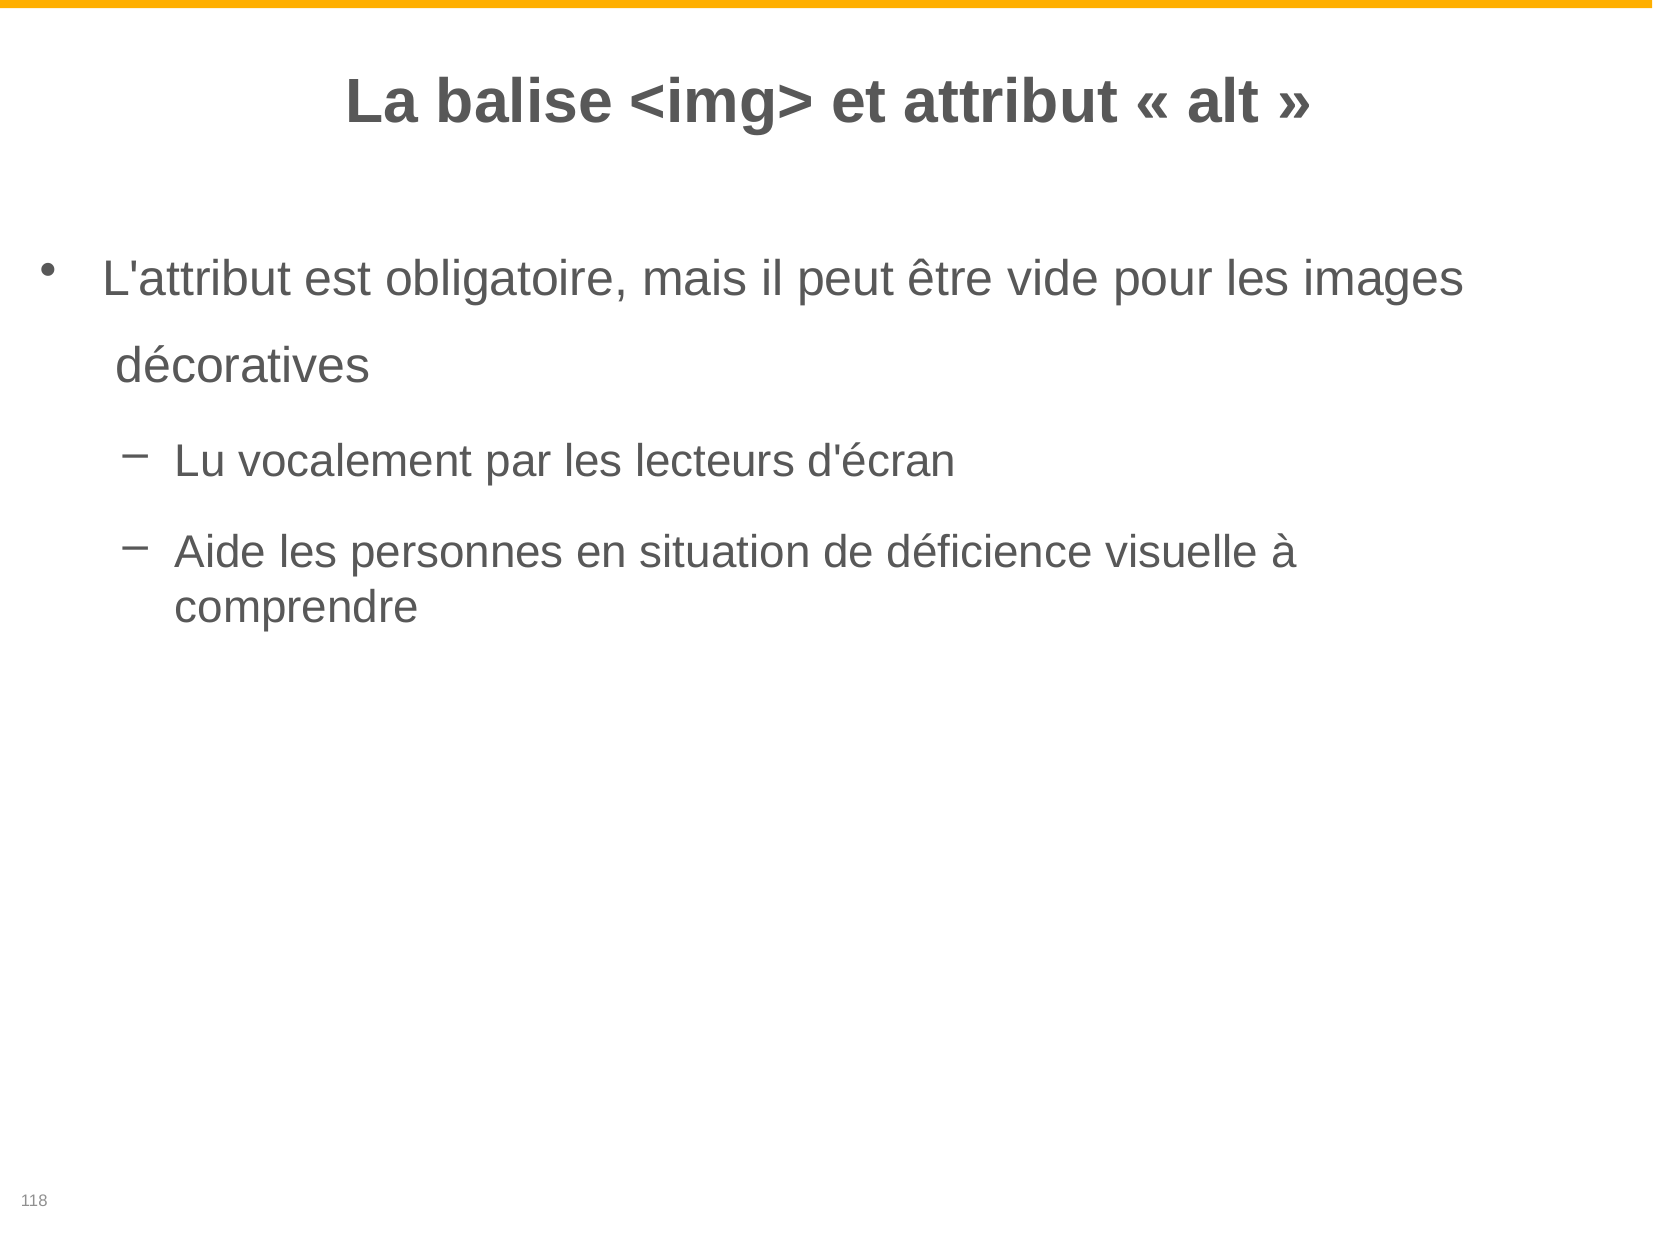

# La balise <img> et attribut « alt »
L'attribut est obligatoire, mais il peut être vide pour les images  décoratives
Lu vocalement par les lecteurs d'écran
Aide les personnes en situation de déficience visuelle à comprendre

118